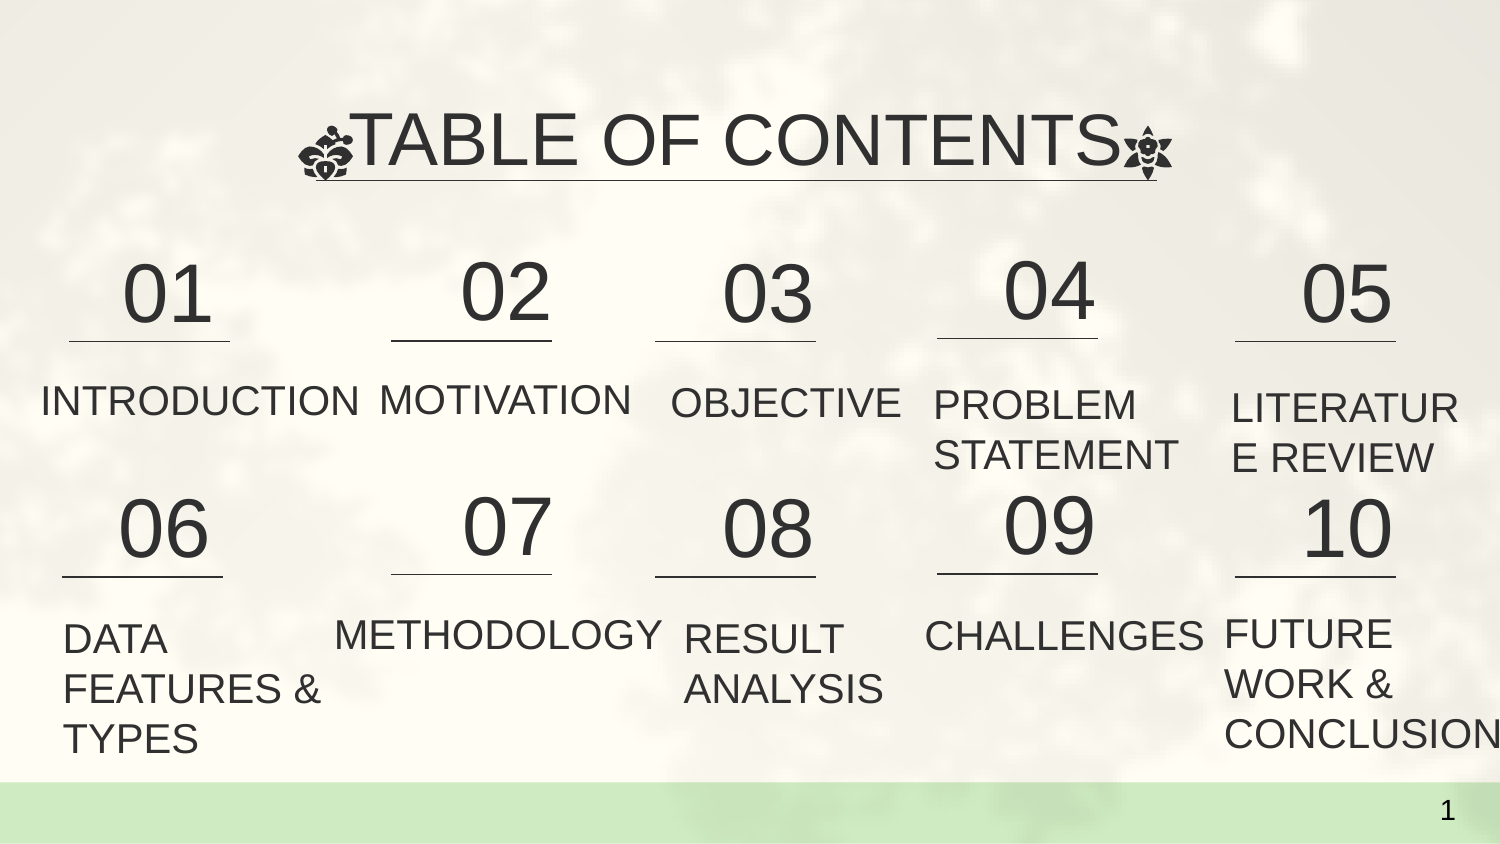

# TABLE OF CONTENTS

04
02
01
03
05
MOTIVATION
INTRODUCTION
OBJECTIVE
PROBLEM STATEMENT
LITERATURE REVIEW
09
07
06
08
10
FUTURE
WORK & CONCLUSION
METHODOLOGY
CHALLENGES
RESULT
ANALYSIS
DATA
FEATURES & TYPES
1